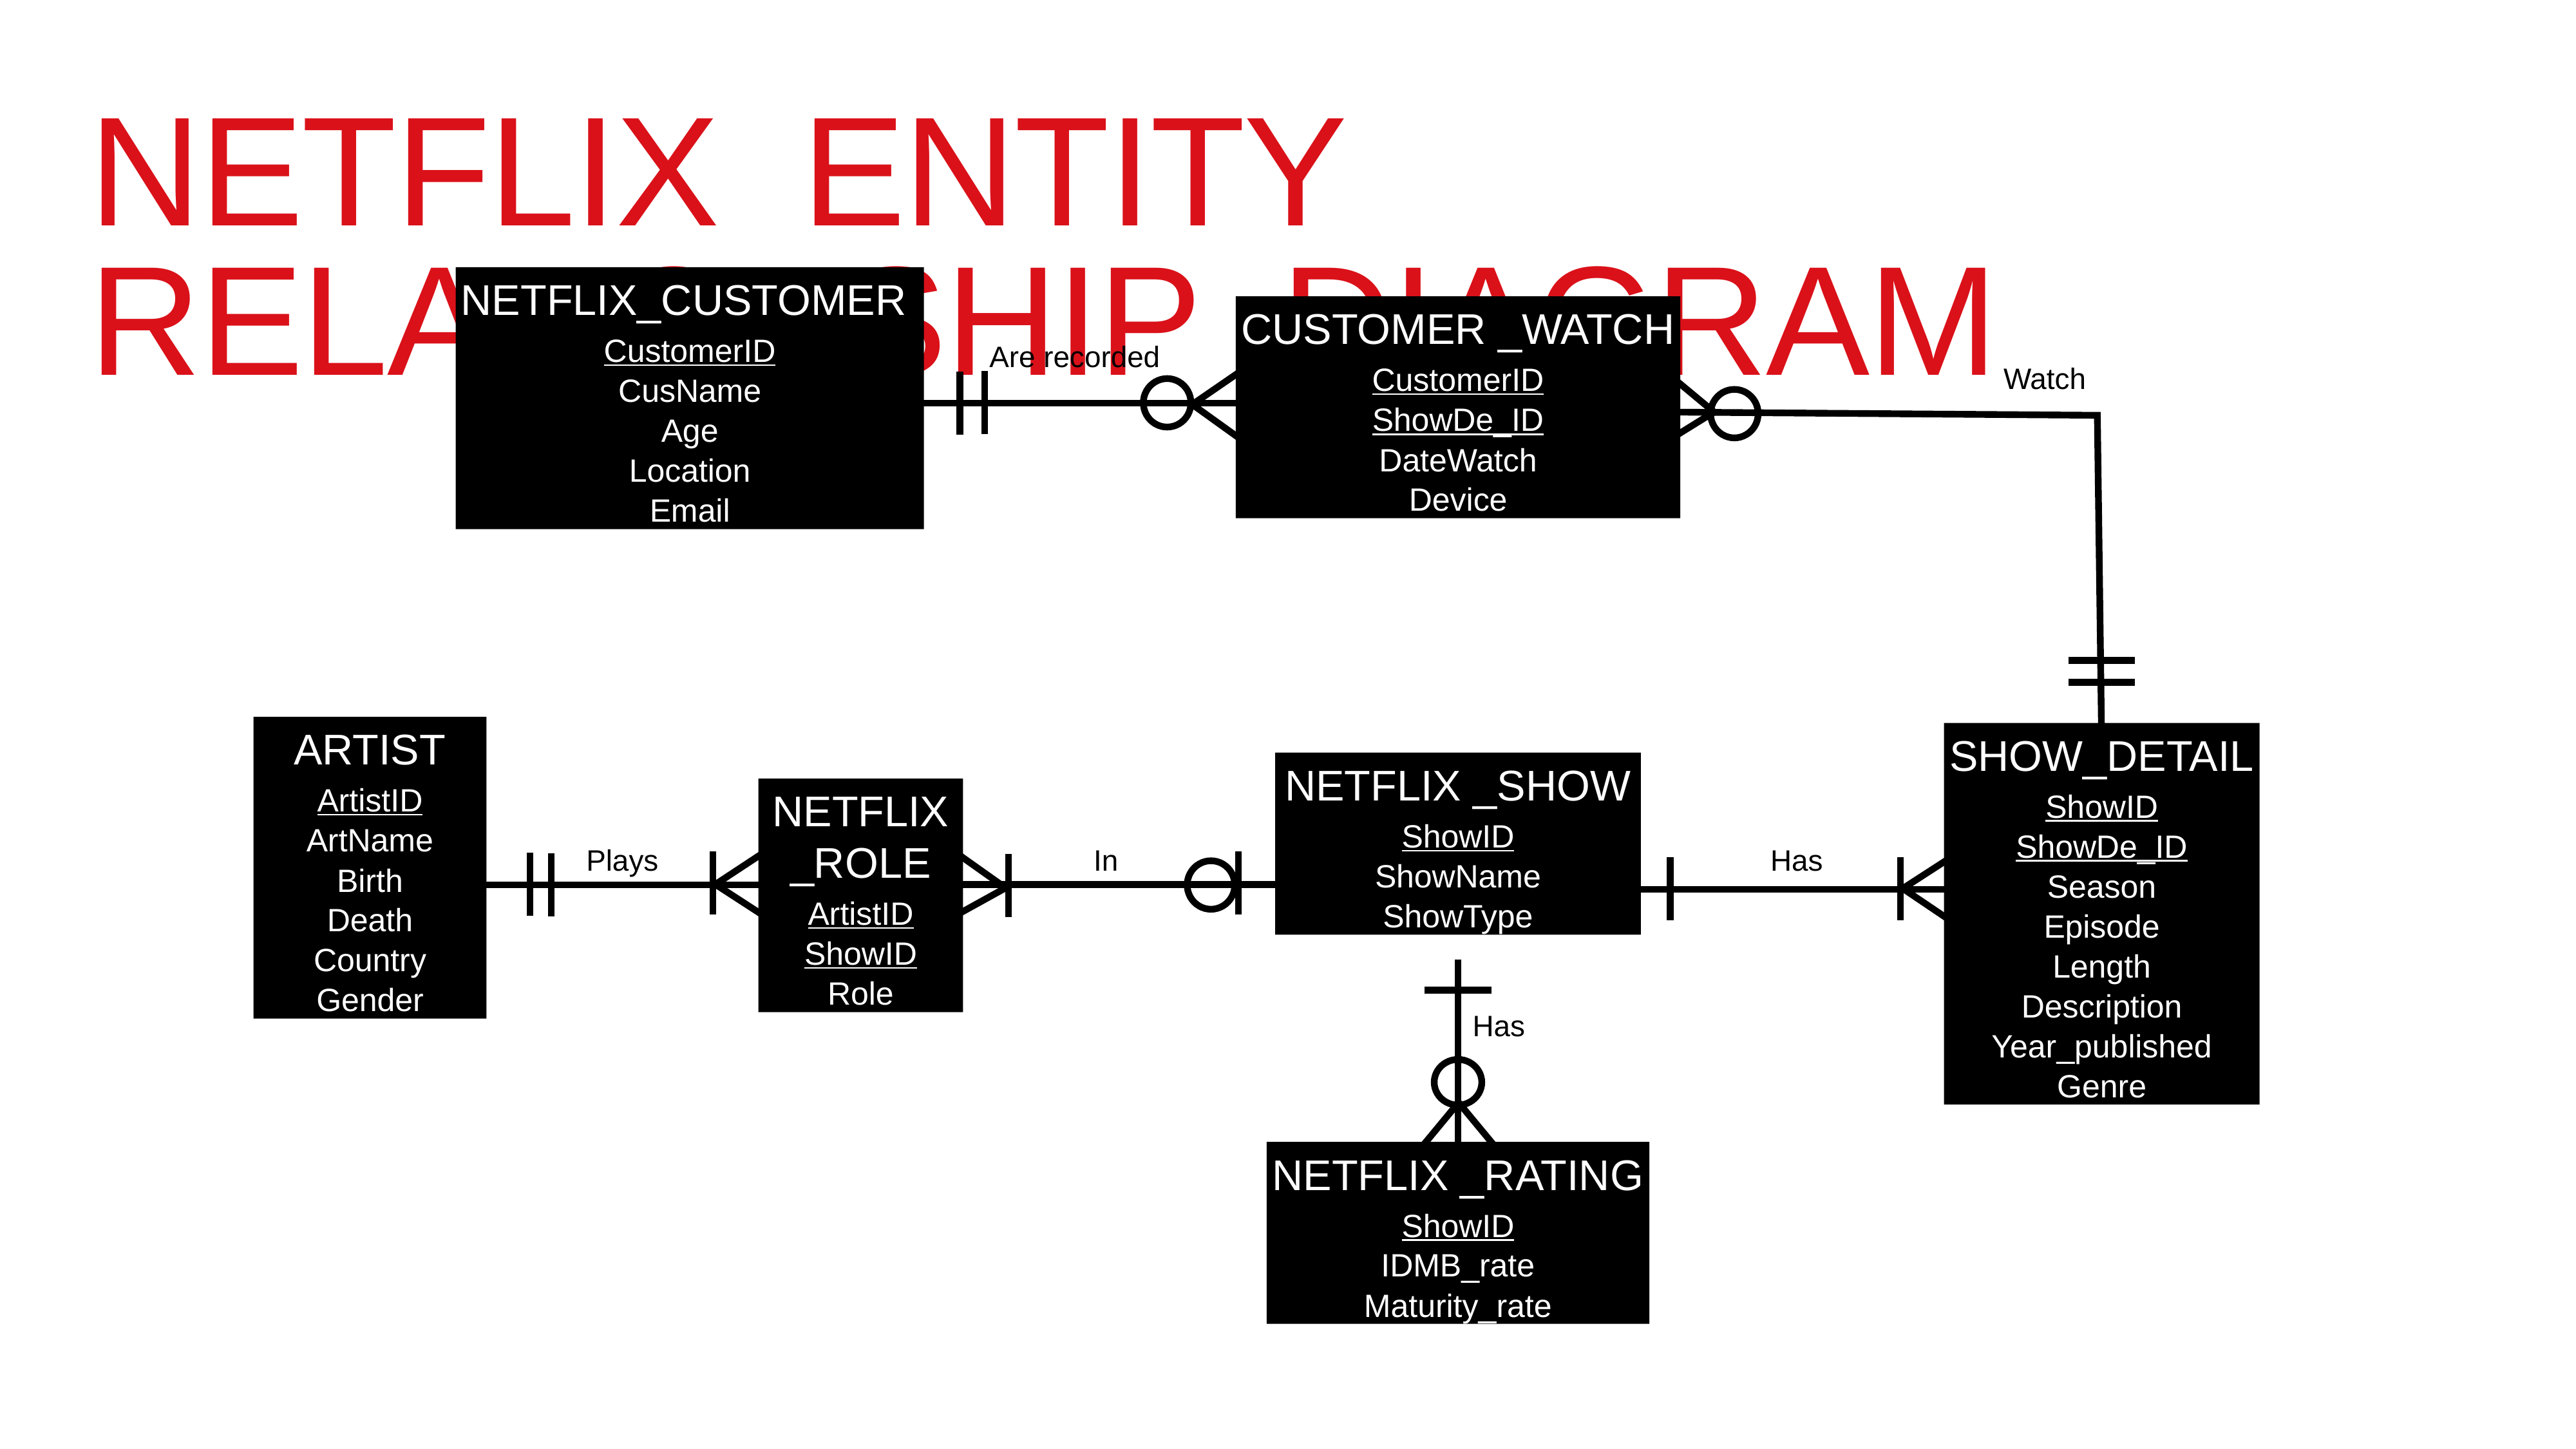

# Netflix  Entity  Relationship  Diagram
Netflix_CUSTOMER
CustomerID
CusName
Age
Location
Email
CUSTOMER _Watch
CustomerID
ShowDe_ID
DateWatch
Device
Are recorded
Watch

Artist
ArtistID
ArtName
Birth
Death
Country
Gender
Show_detail
ShowID
ShowDe_ID
Season
Episode
Length
Description
Year_published
Genre
Netflix _Show
ShowID
ShowName
ShowType
Netflix_Role
ArtistID
ShowID
Role
Plays
In
Has

Has

Netflix _Rating
ShowID
IDMB_rate
Maturity_rate